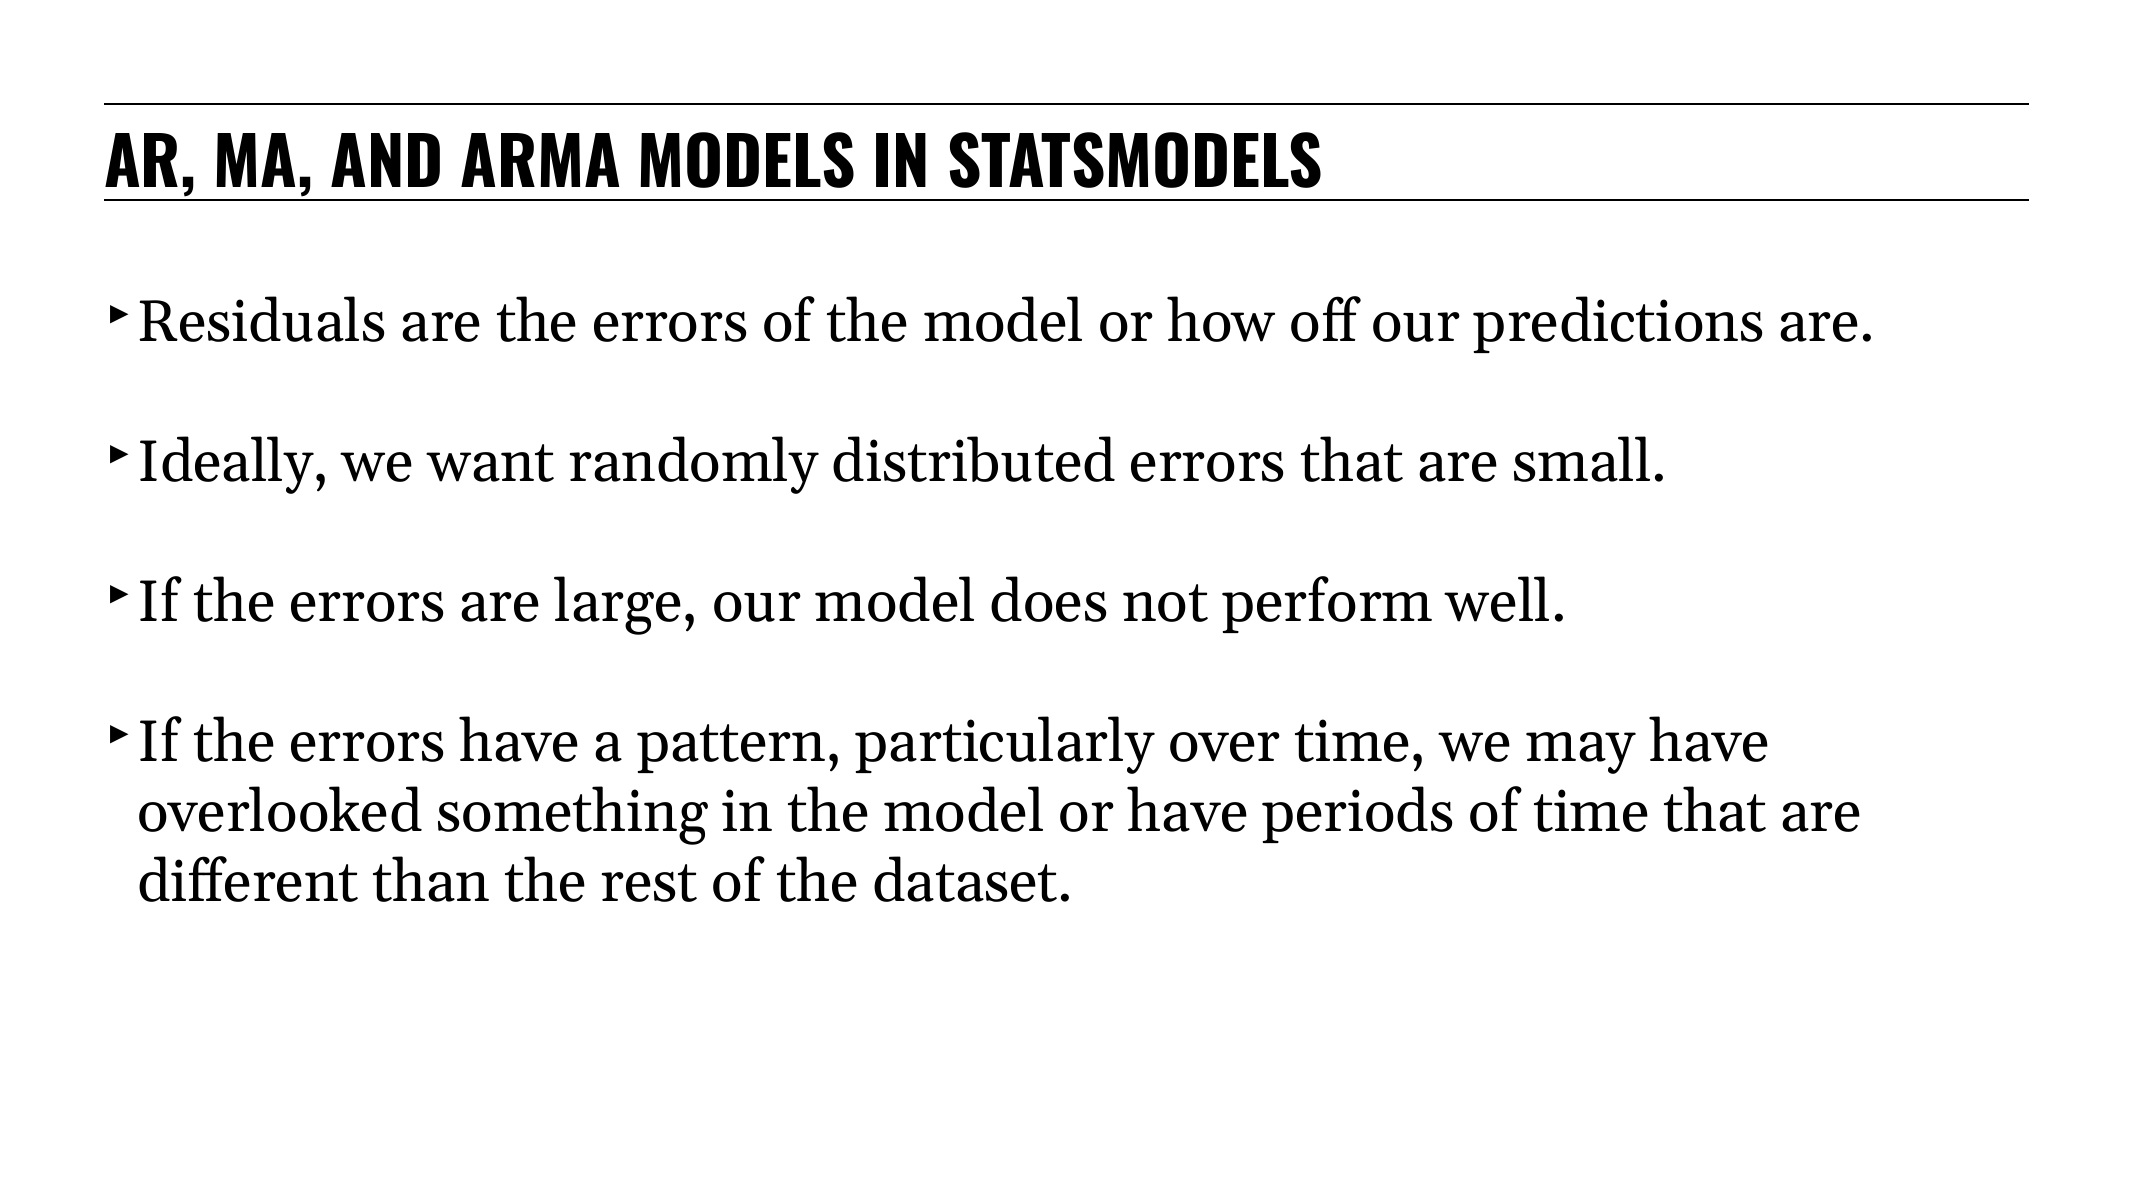

AR, MA, AND ARMA MODELS IN STATSMODELS

Residuals are the errors of the model or how off our predictions are.

Ideally, we want randomly distributed errors that are small.

If the errors are large, our model does not perform well.

If the errors have a pattern, particularly over time, we may have overlooked something in the model or have periods of time that are different than the rest of the dataset.